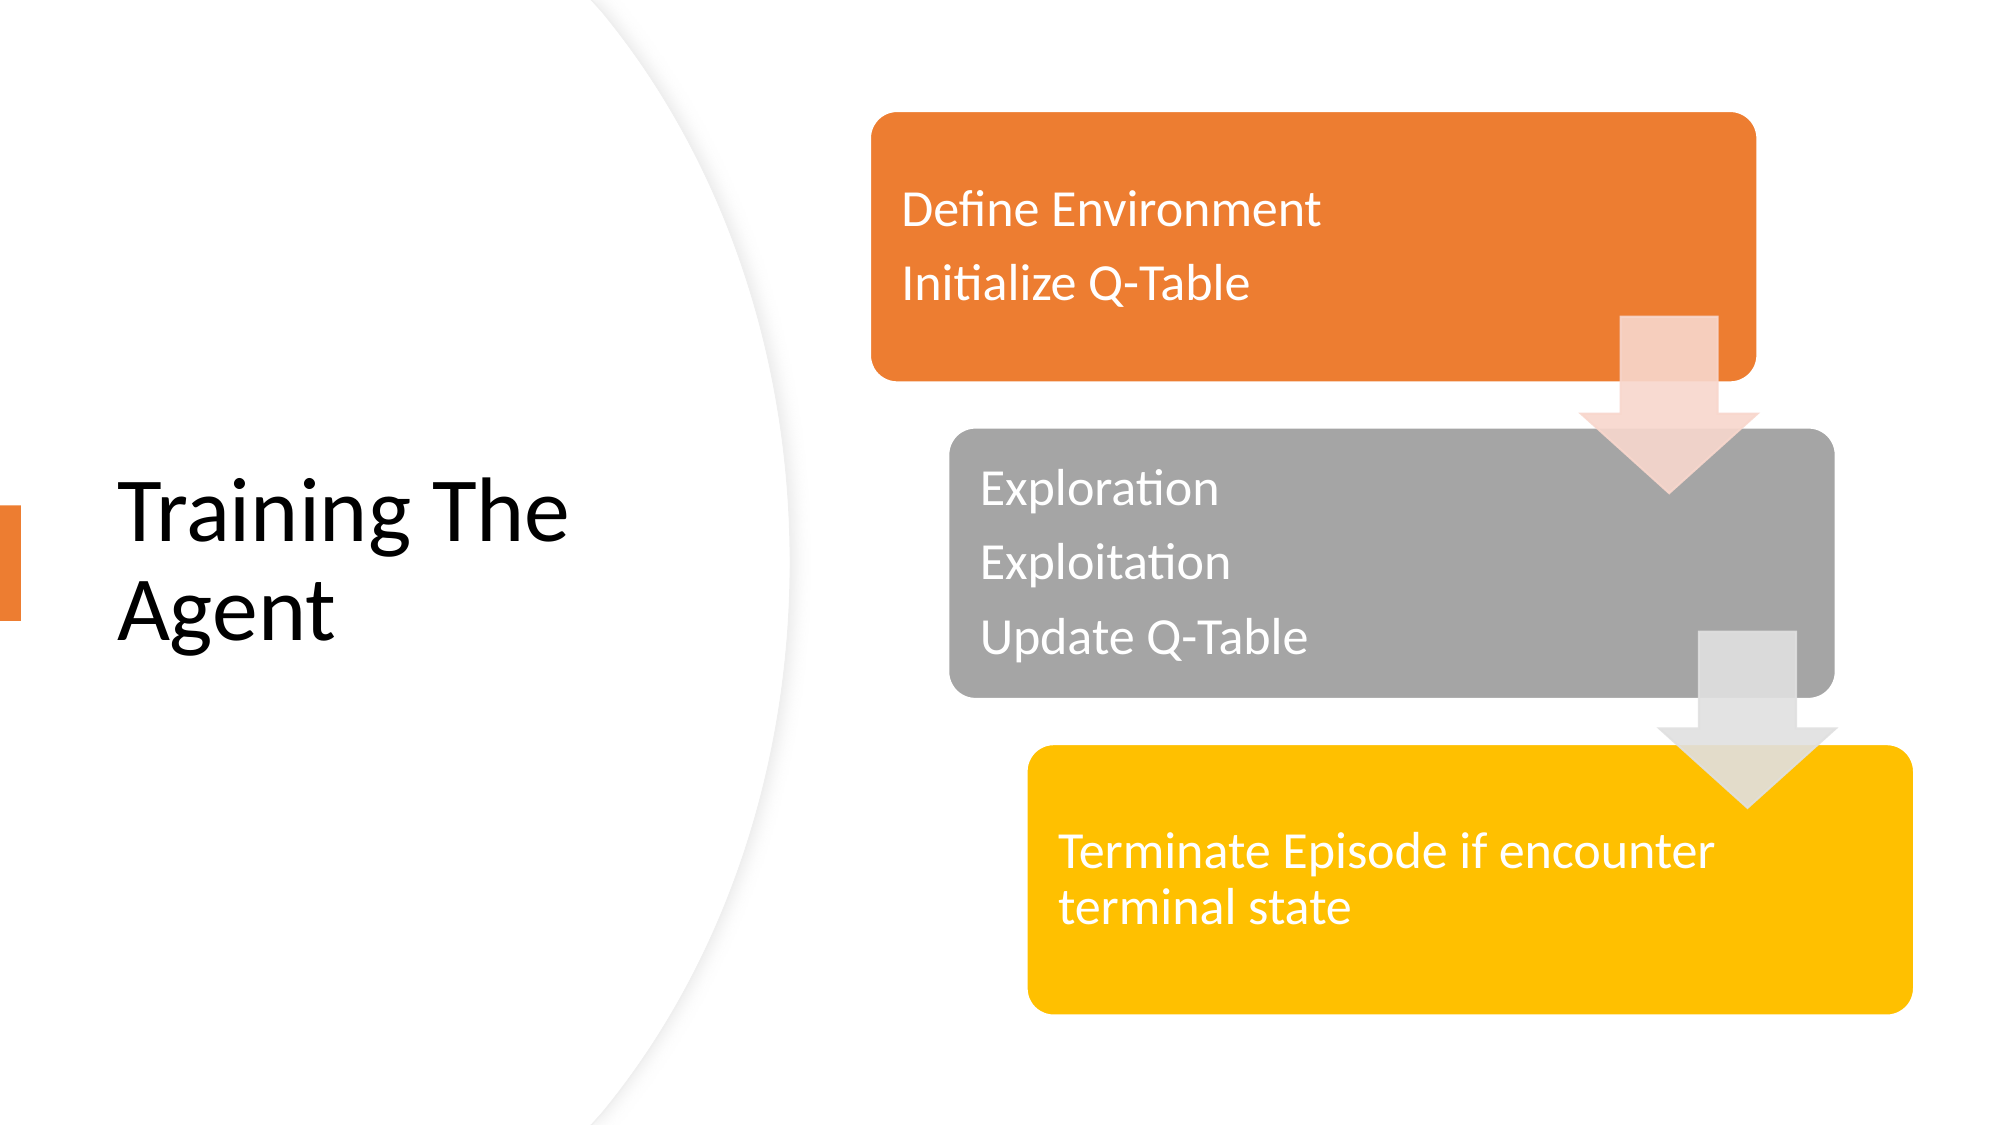

Define Environment
Initialize Q-Table
Exploration
Exploitation
Update Q-Table
Terminate Episode if encounter terminal state

# Training The Agent